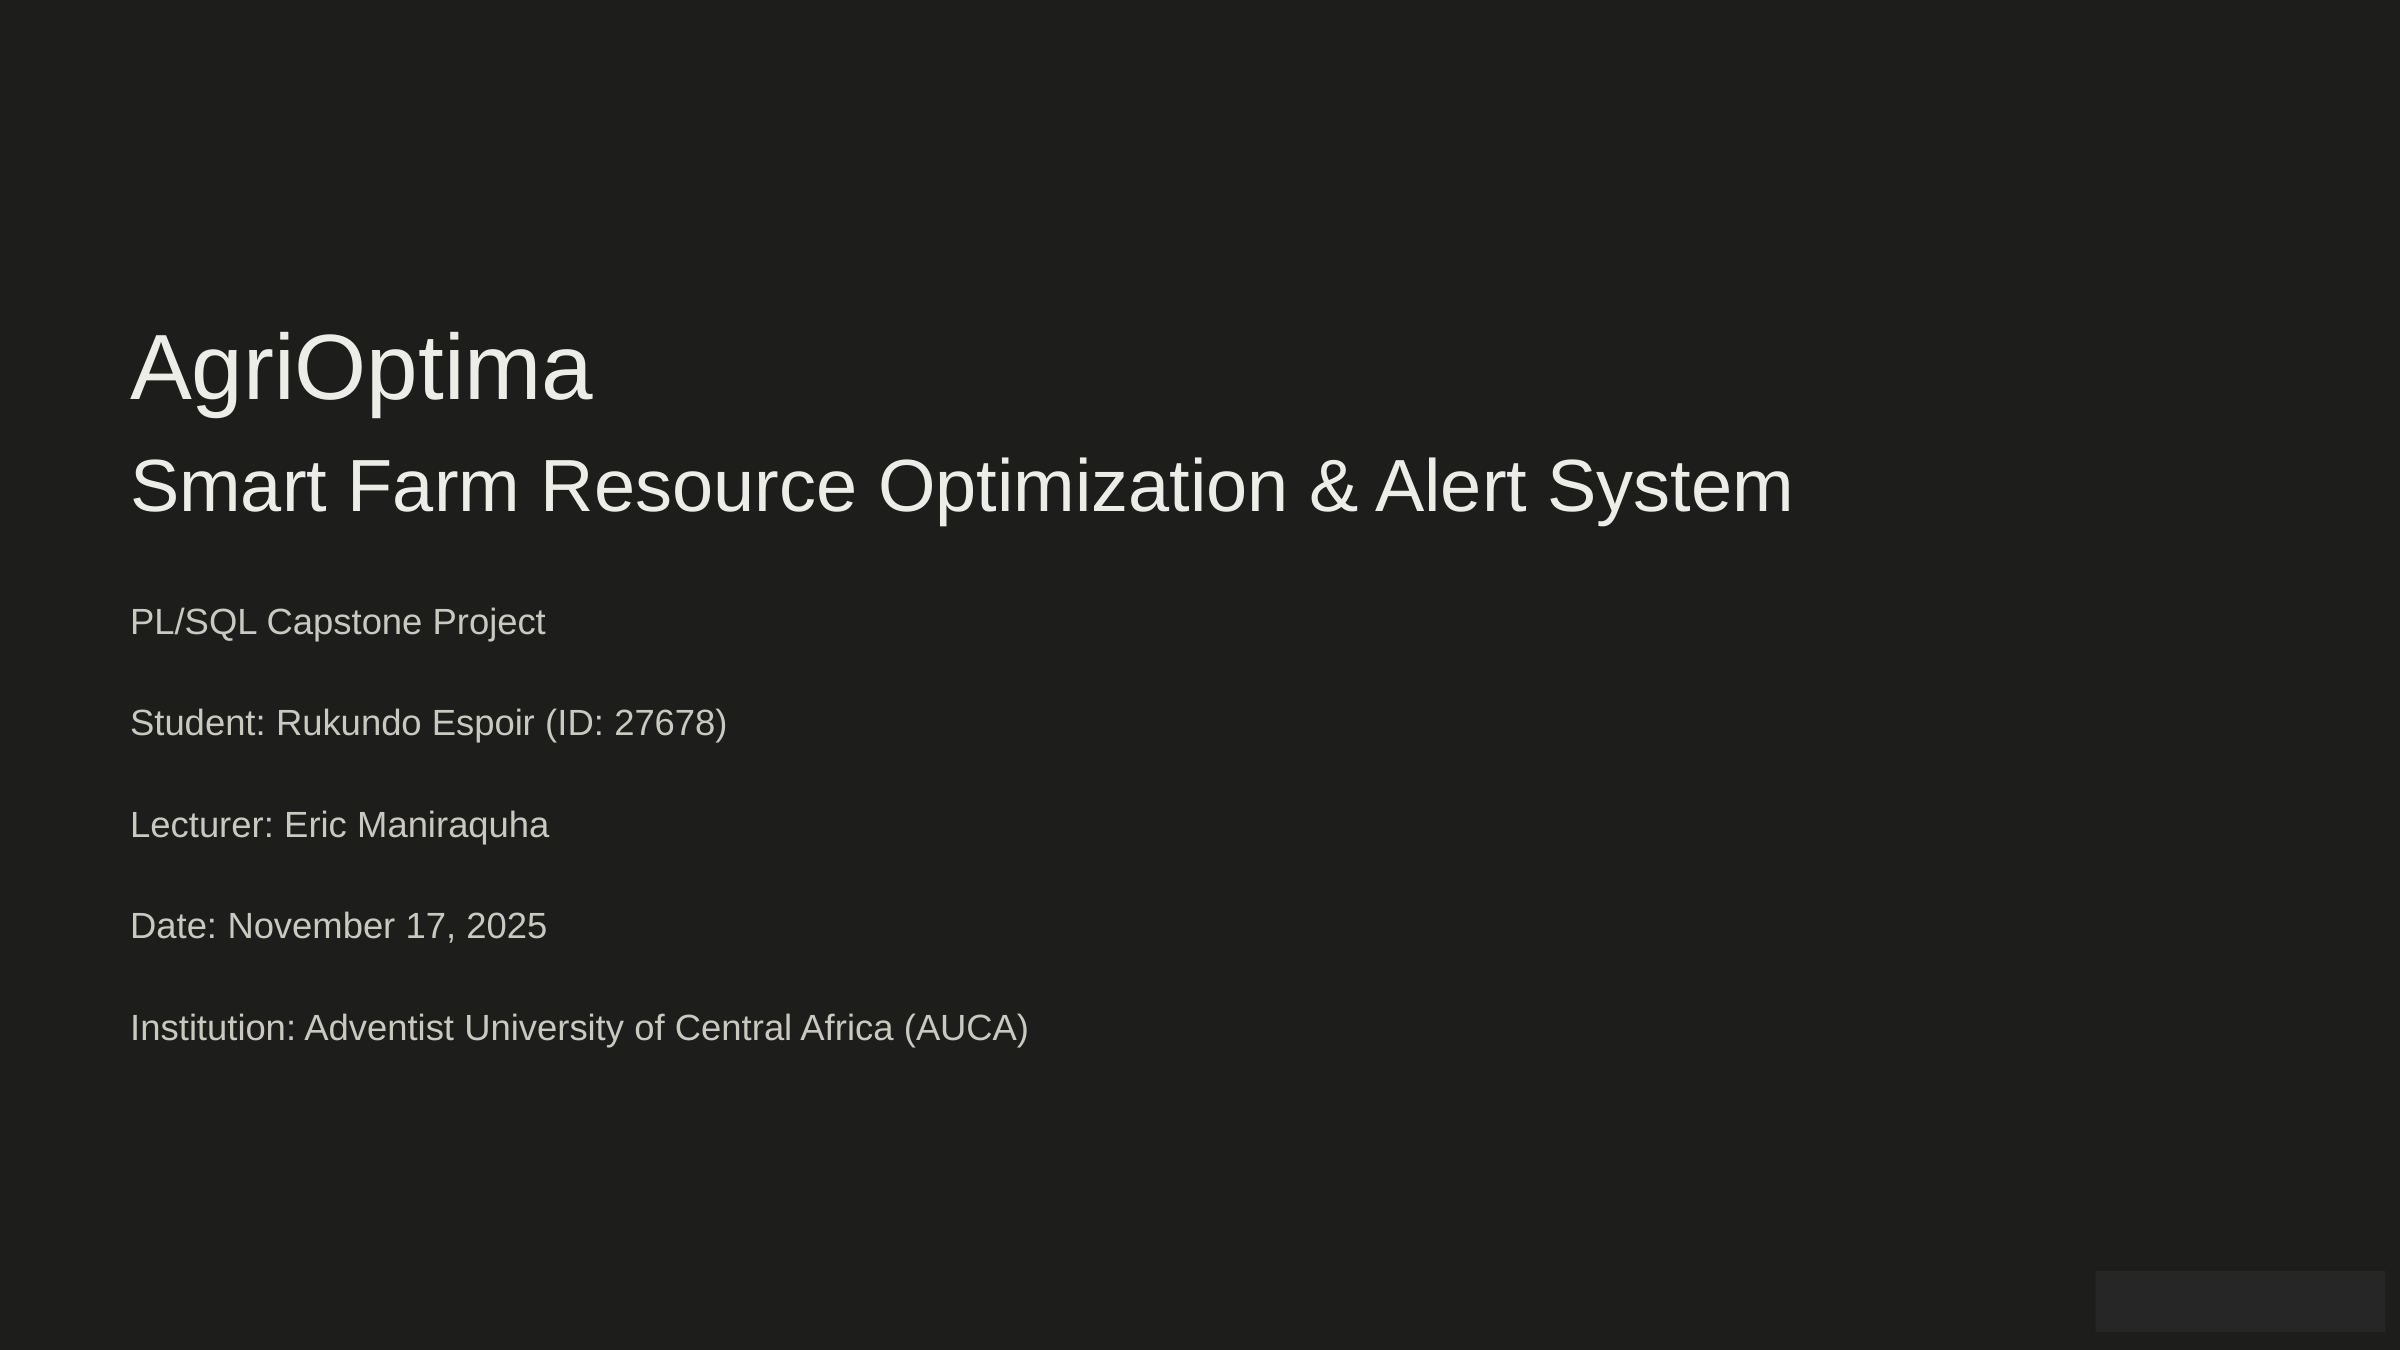

AgriOptima
Smart Farm Resource Optimization & Alert System
PL/SQL Capstone Project
Student: Rukundo Espoir (ID: 27678)
Lecturer: Eric Maniraquha
Date: November 17, 2025
Institution: Adventist University of Central Africa (AUCA)